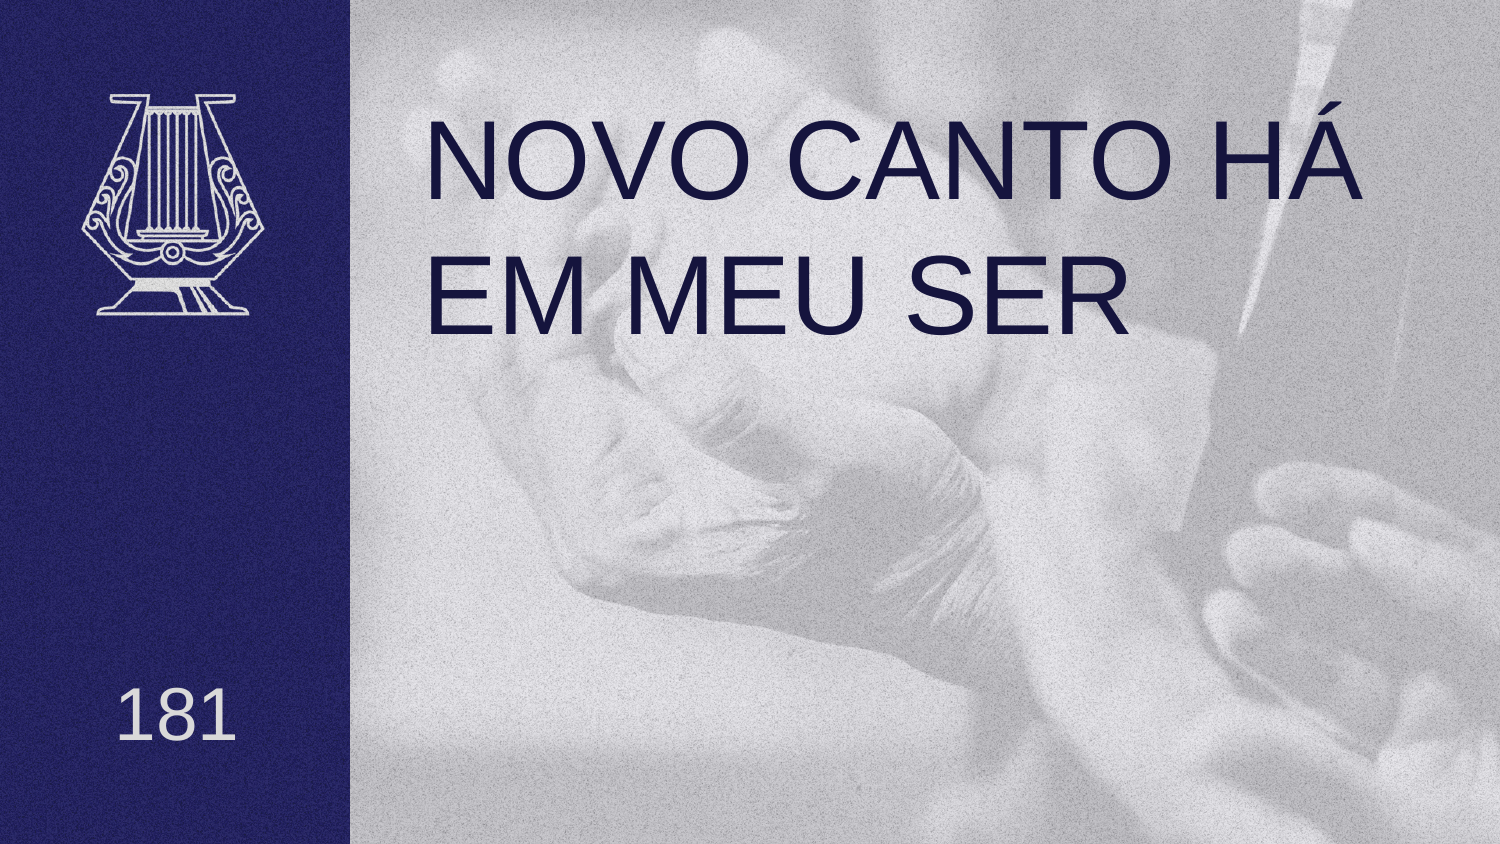

# NOVO CANTO HÁ EM MEU SER
181